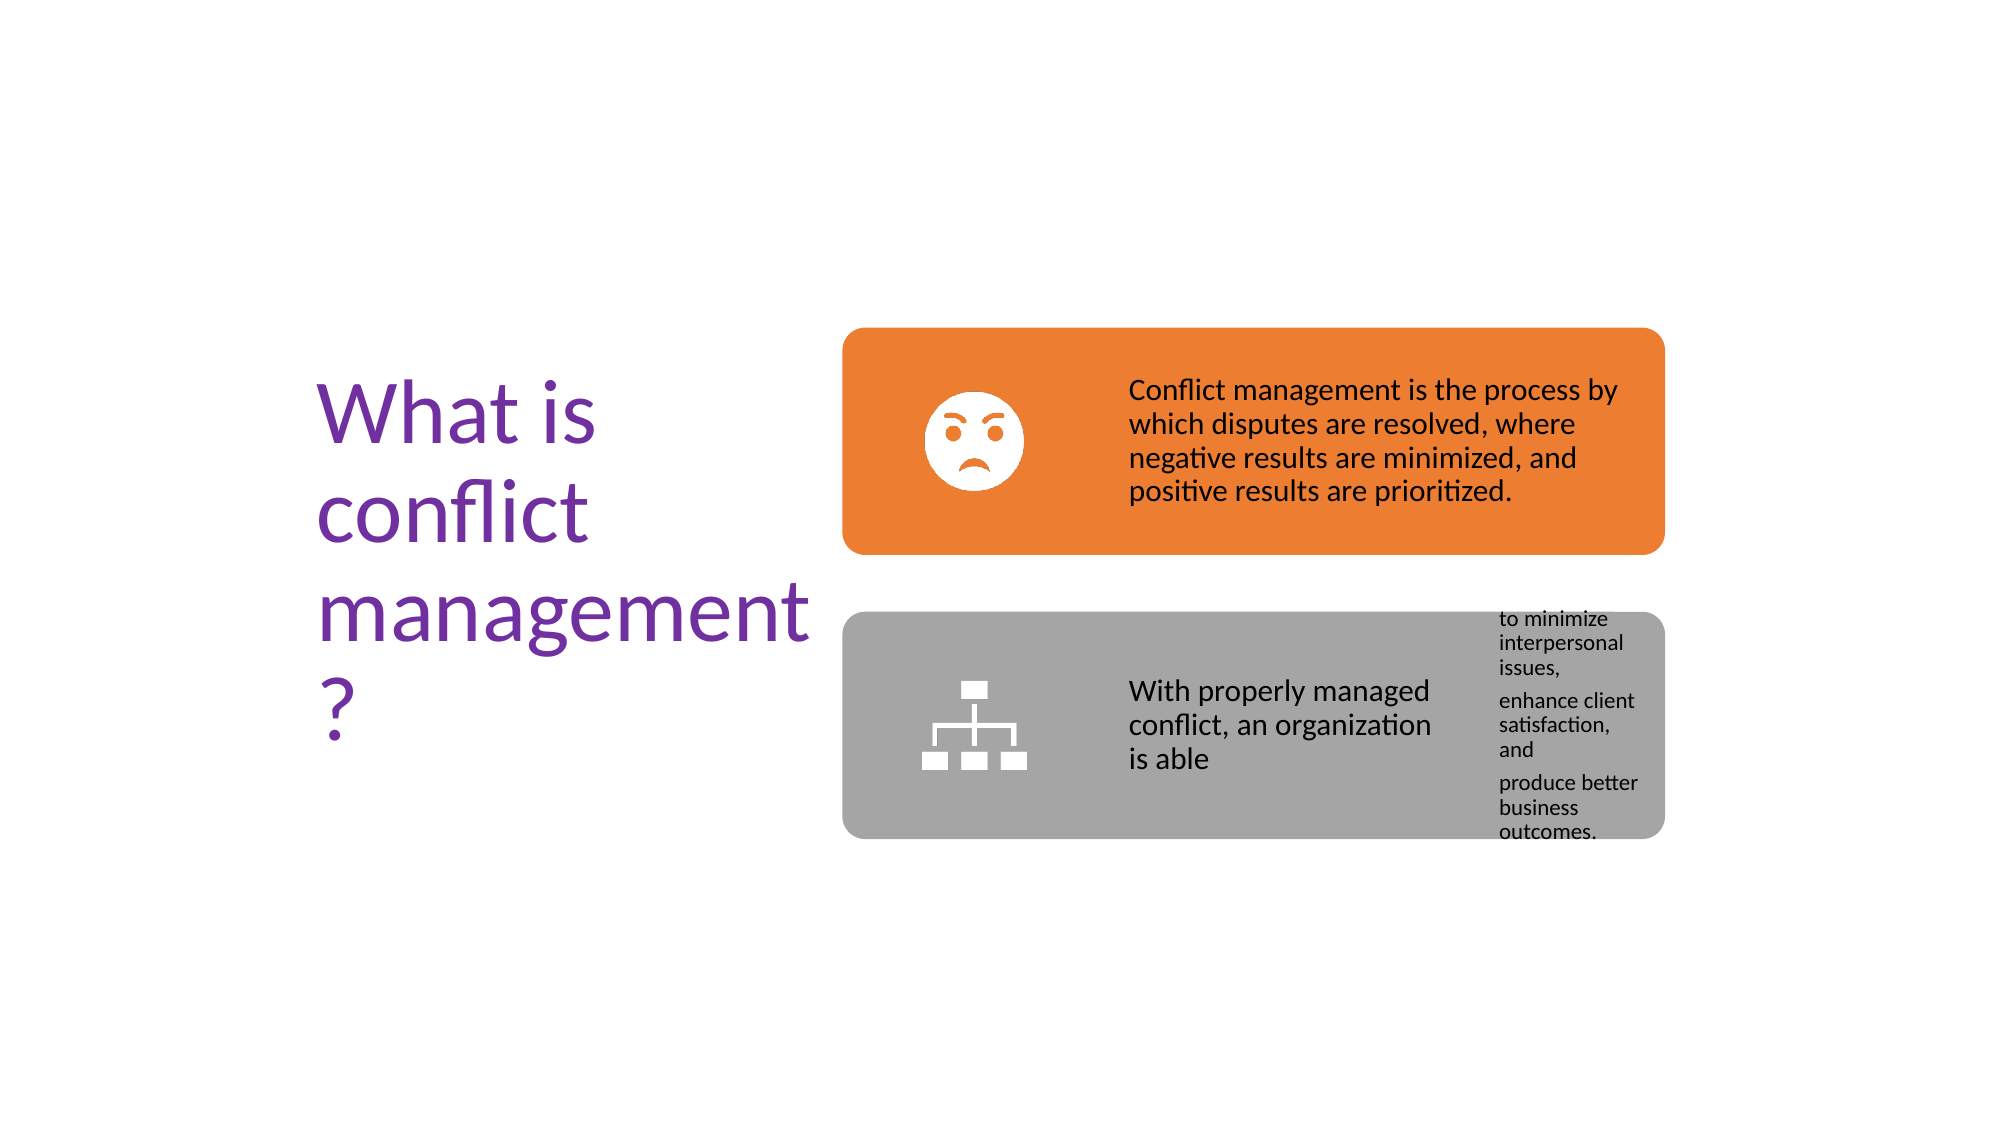

Conflict management is the process by which disputes are resolved, where negative results are minimized, and positive results are prioritized.
With properly managed conflict, an organization is able
to minimize interpersonal issues,
enhance client satisfaction, and
produce better business outcomes.
# What is conflict management?